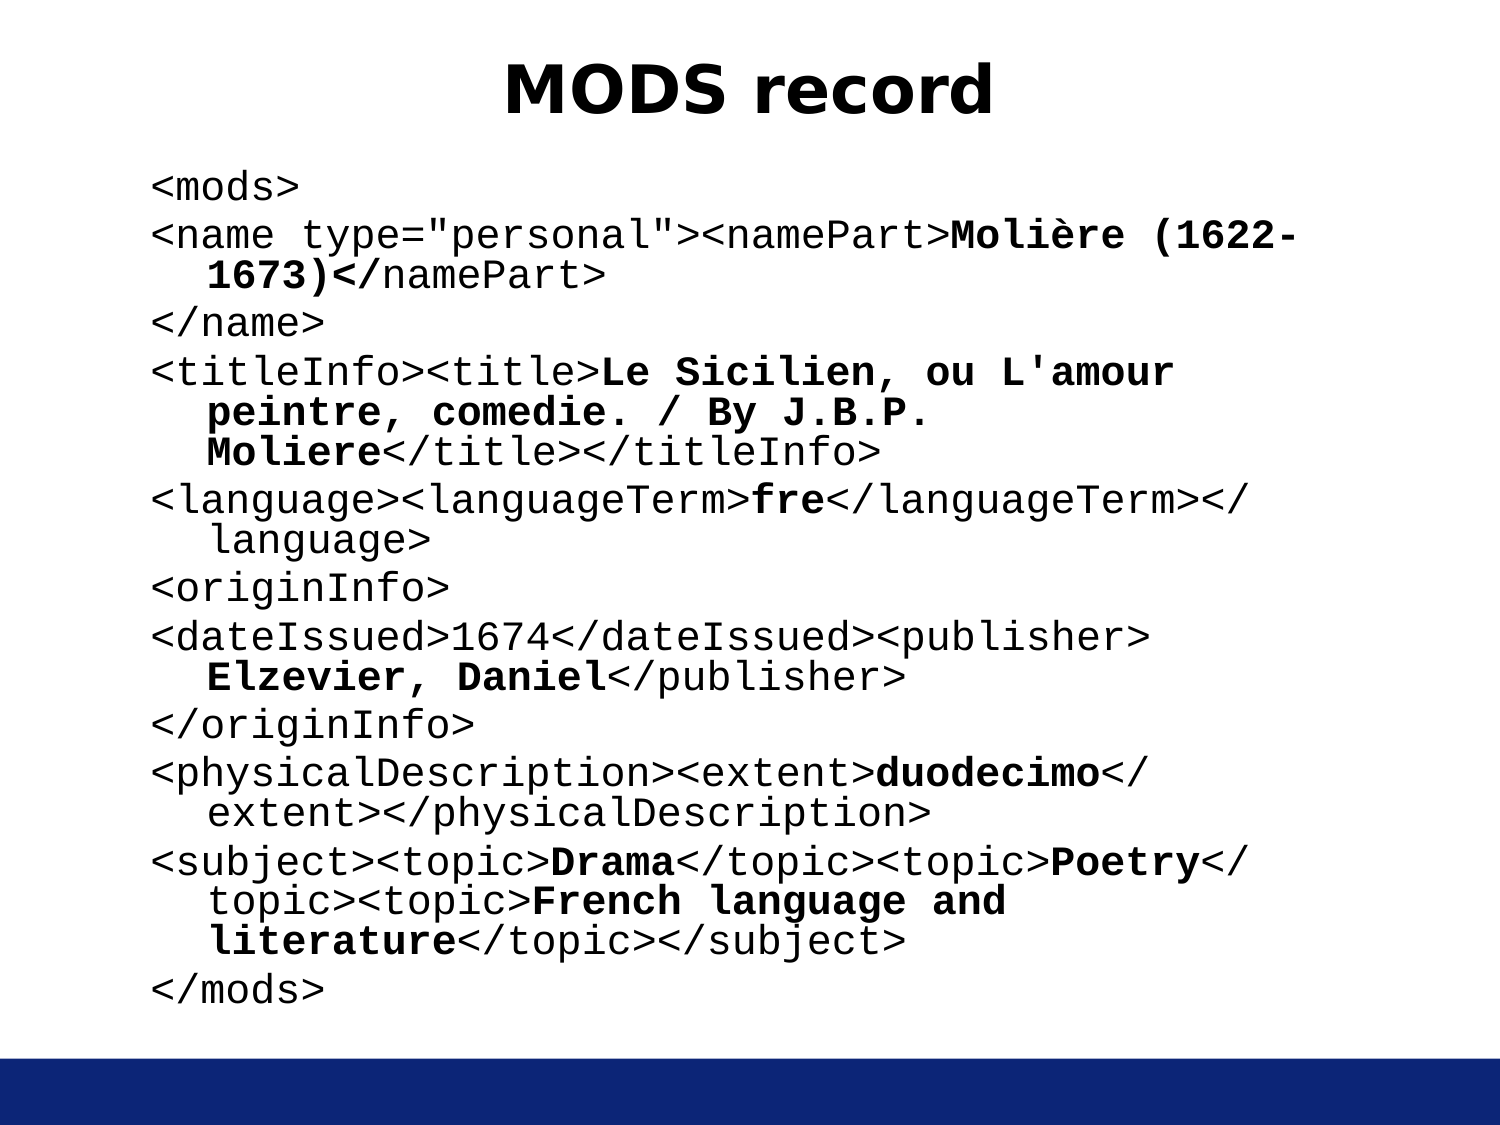

MODS record
<mods>
<name type="personal"><namePart>Molière (1622-1673)</namePart>
</name>
<titleInfo><title>Le Sicilien, ou L'amour peintre, comedie. / By J.B.P. Moliere</title></titleInfo>
<language><languageTerm>fre</languageTerm></language>
<originInfo>
<dateIssued>1674</dateIssued><publisher>
Elzevier, Daniel</publisher>
</originInfo>
<physicalDescription><extent>duodecimo</extent></physicalDescription>
<subject><topic>Drama</topic><topic>Poetry</topic><topic>French language and literature</topic></subject>
</mods>